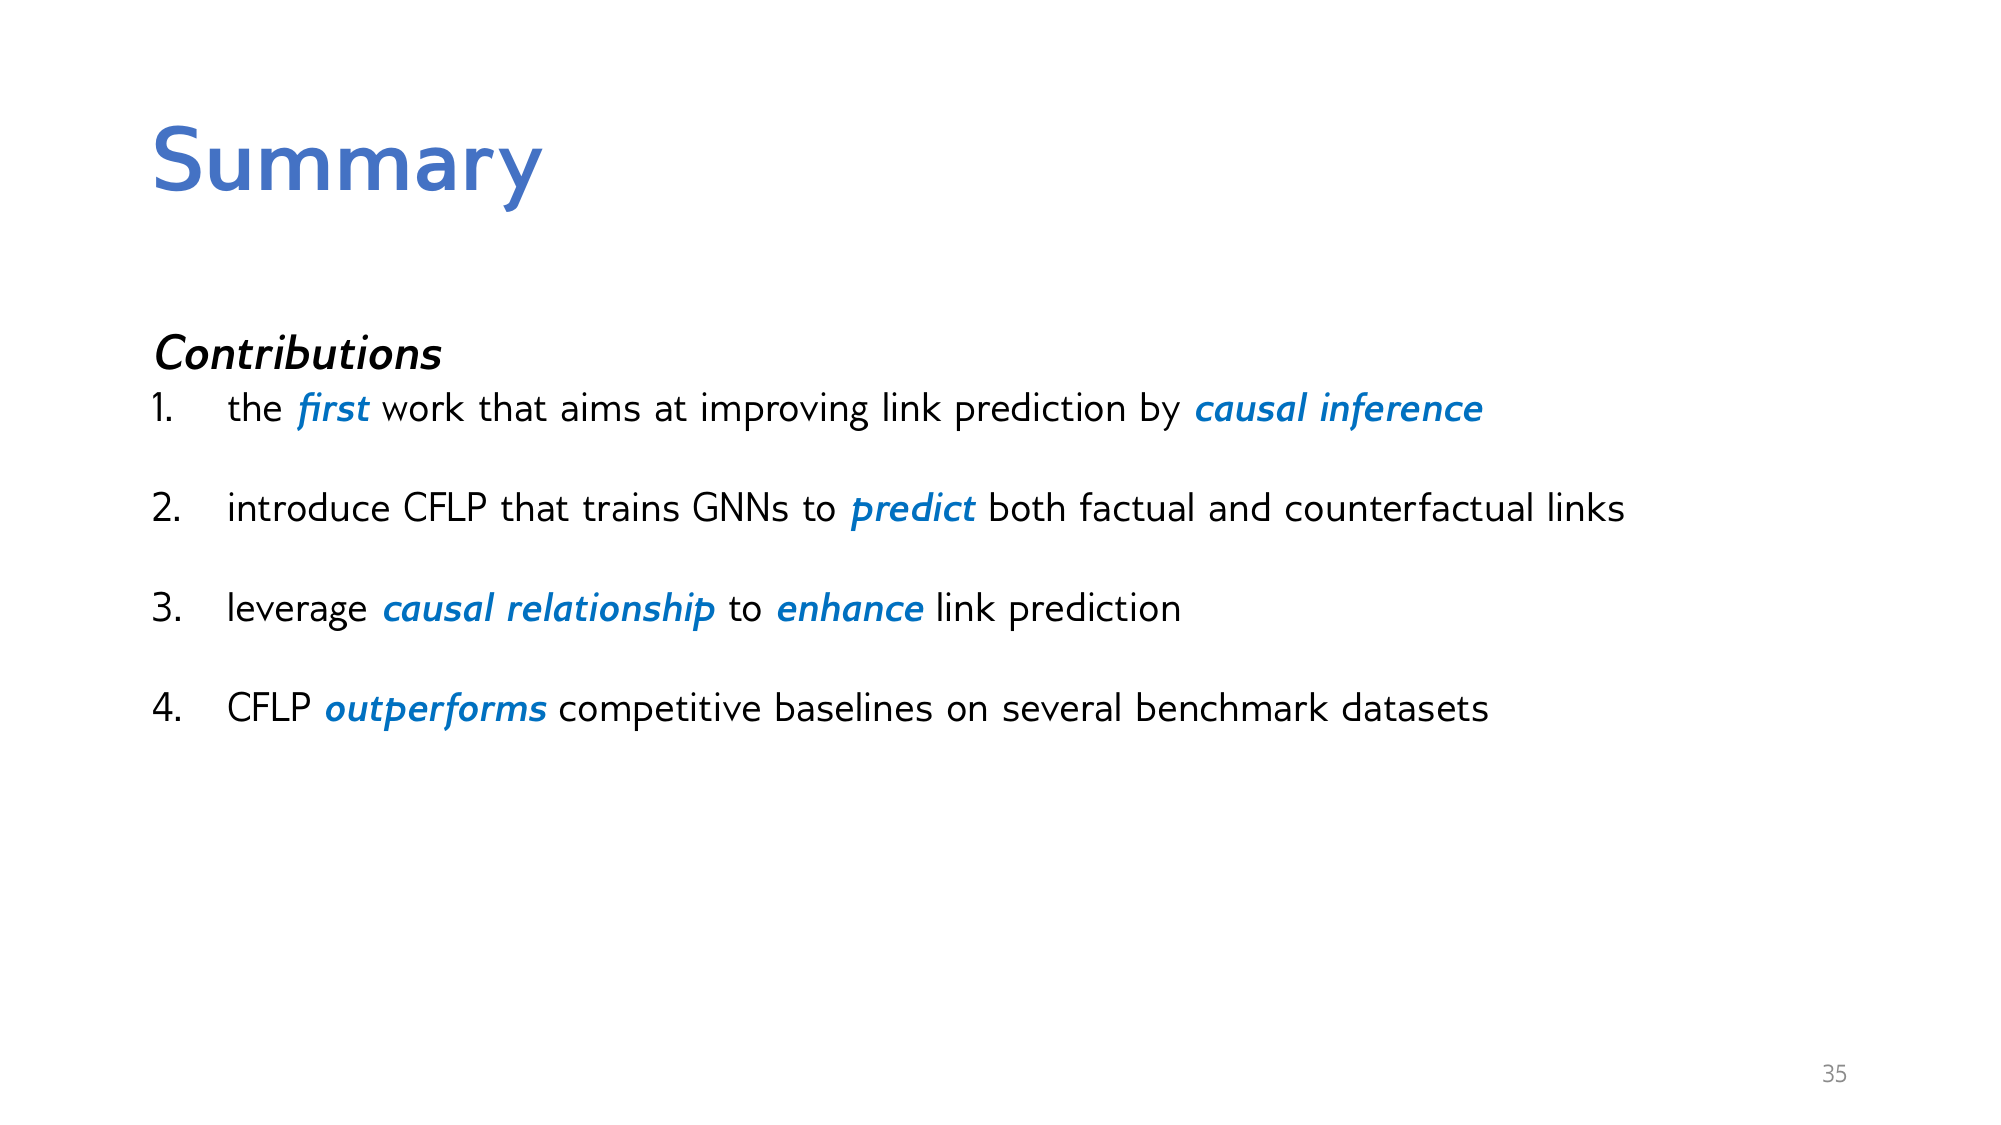

# Summary
Contributions
the first work that aims at improving link prediction by causal inference

introduce CFLP that trains GNNs to predict both factual and counterfactual links

leverage causal relationship to enhance link prediction

CFLP outperforms competitive baselines on several benchmark datasets

35